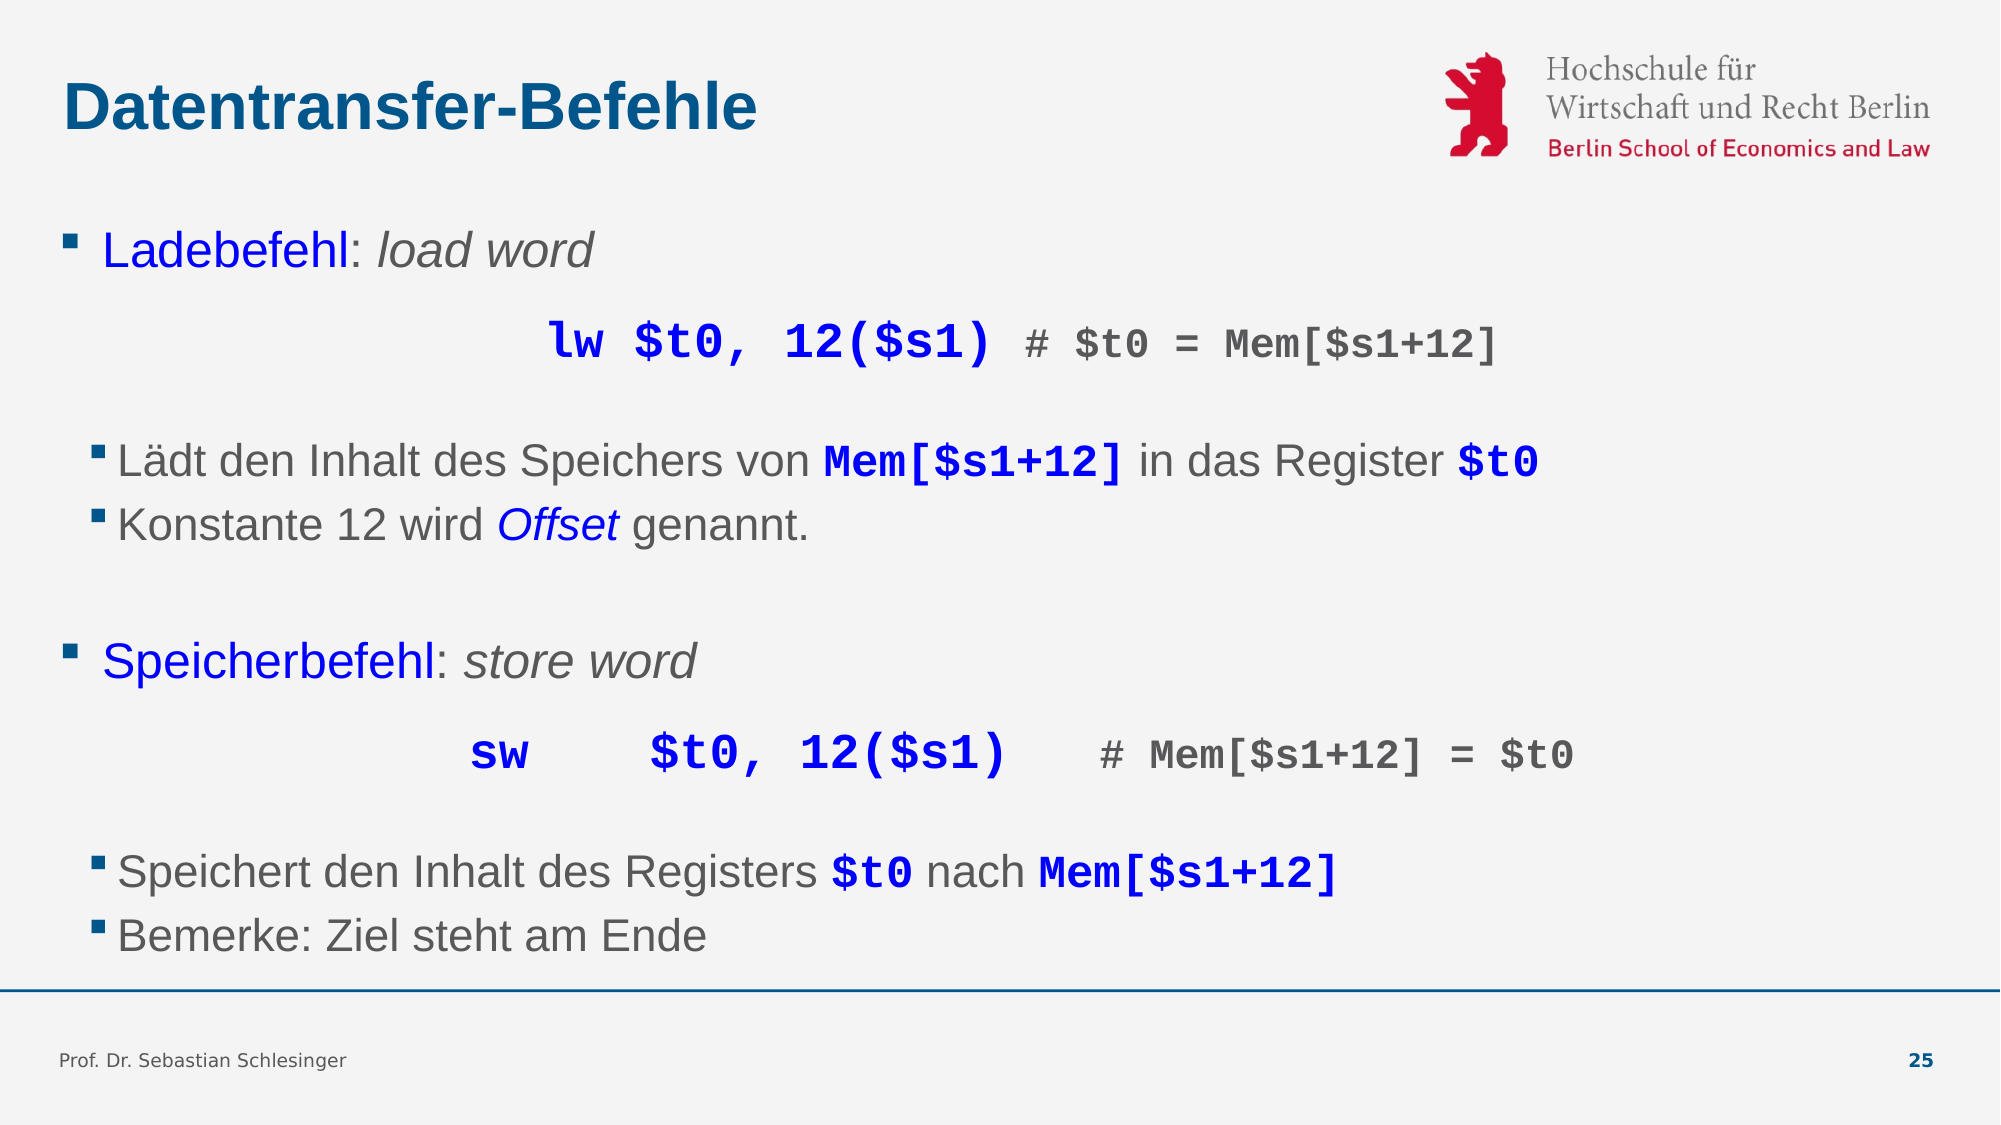

# Datentransfer-Befehle
Ladebefehl: load word

lw $t0, 12($s1)	# $t0 = Mem[$s1+12]
Lädt den Inhalt des Speichers von Mem[$s1+12] in das Register $t0
Konstante 12 wird Offset genannt.

Speicherbefehl: store word

sw	$t0, 12($s1)	# Mem[$s1+12] = $t0
Speichert den Inhalt des Registers $t0 nach Mem[$s1+12]
Bemerke: Ziel steht am Ende
Prof. Dr. Sebastian Schlesinger
25